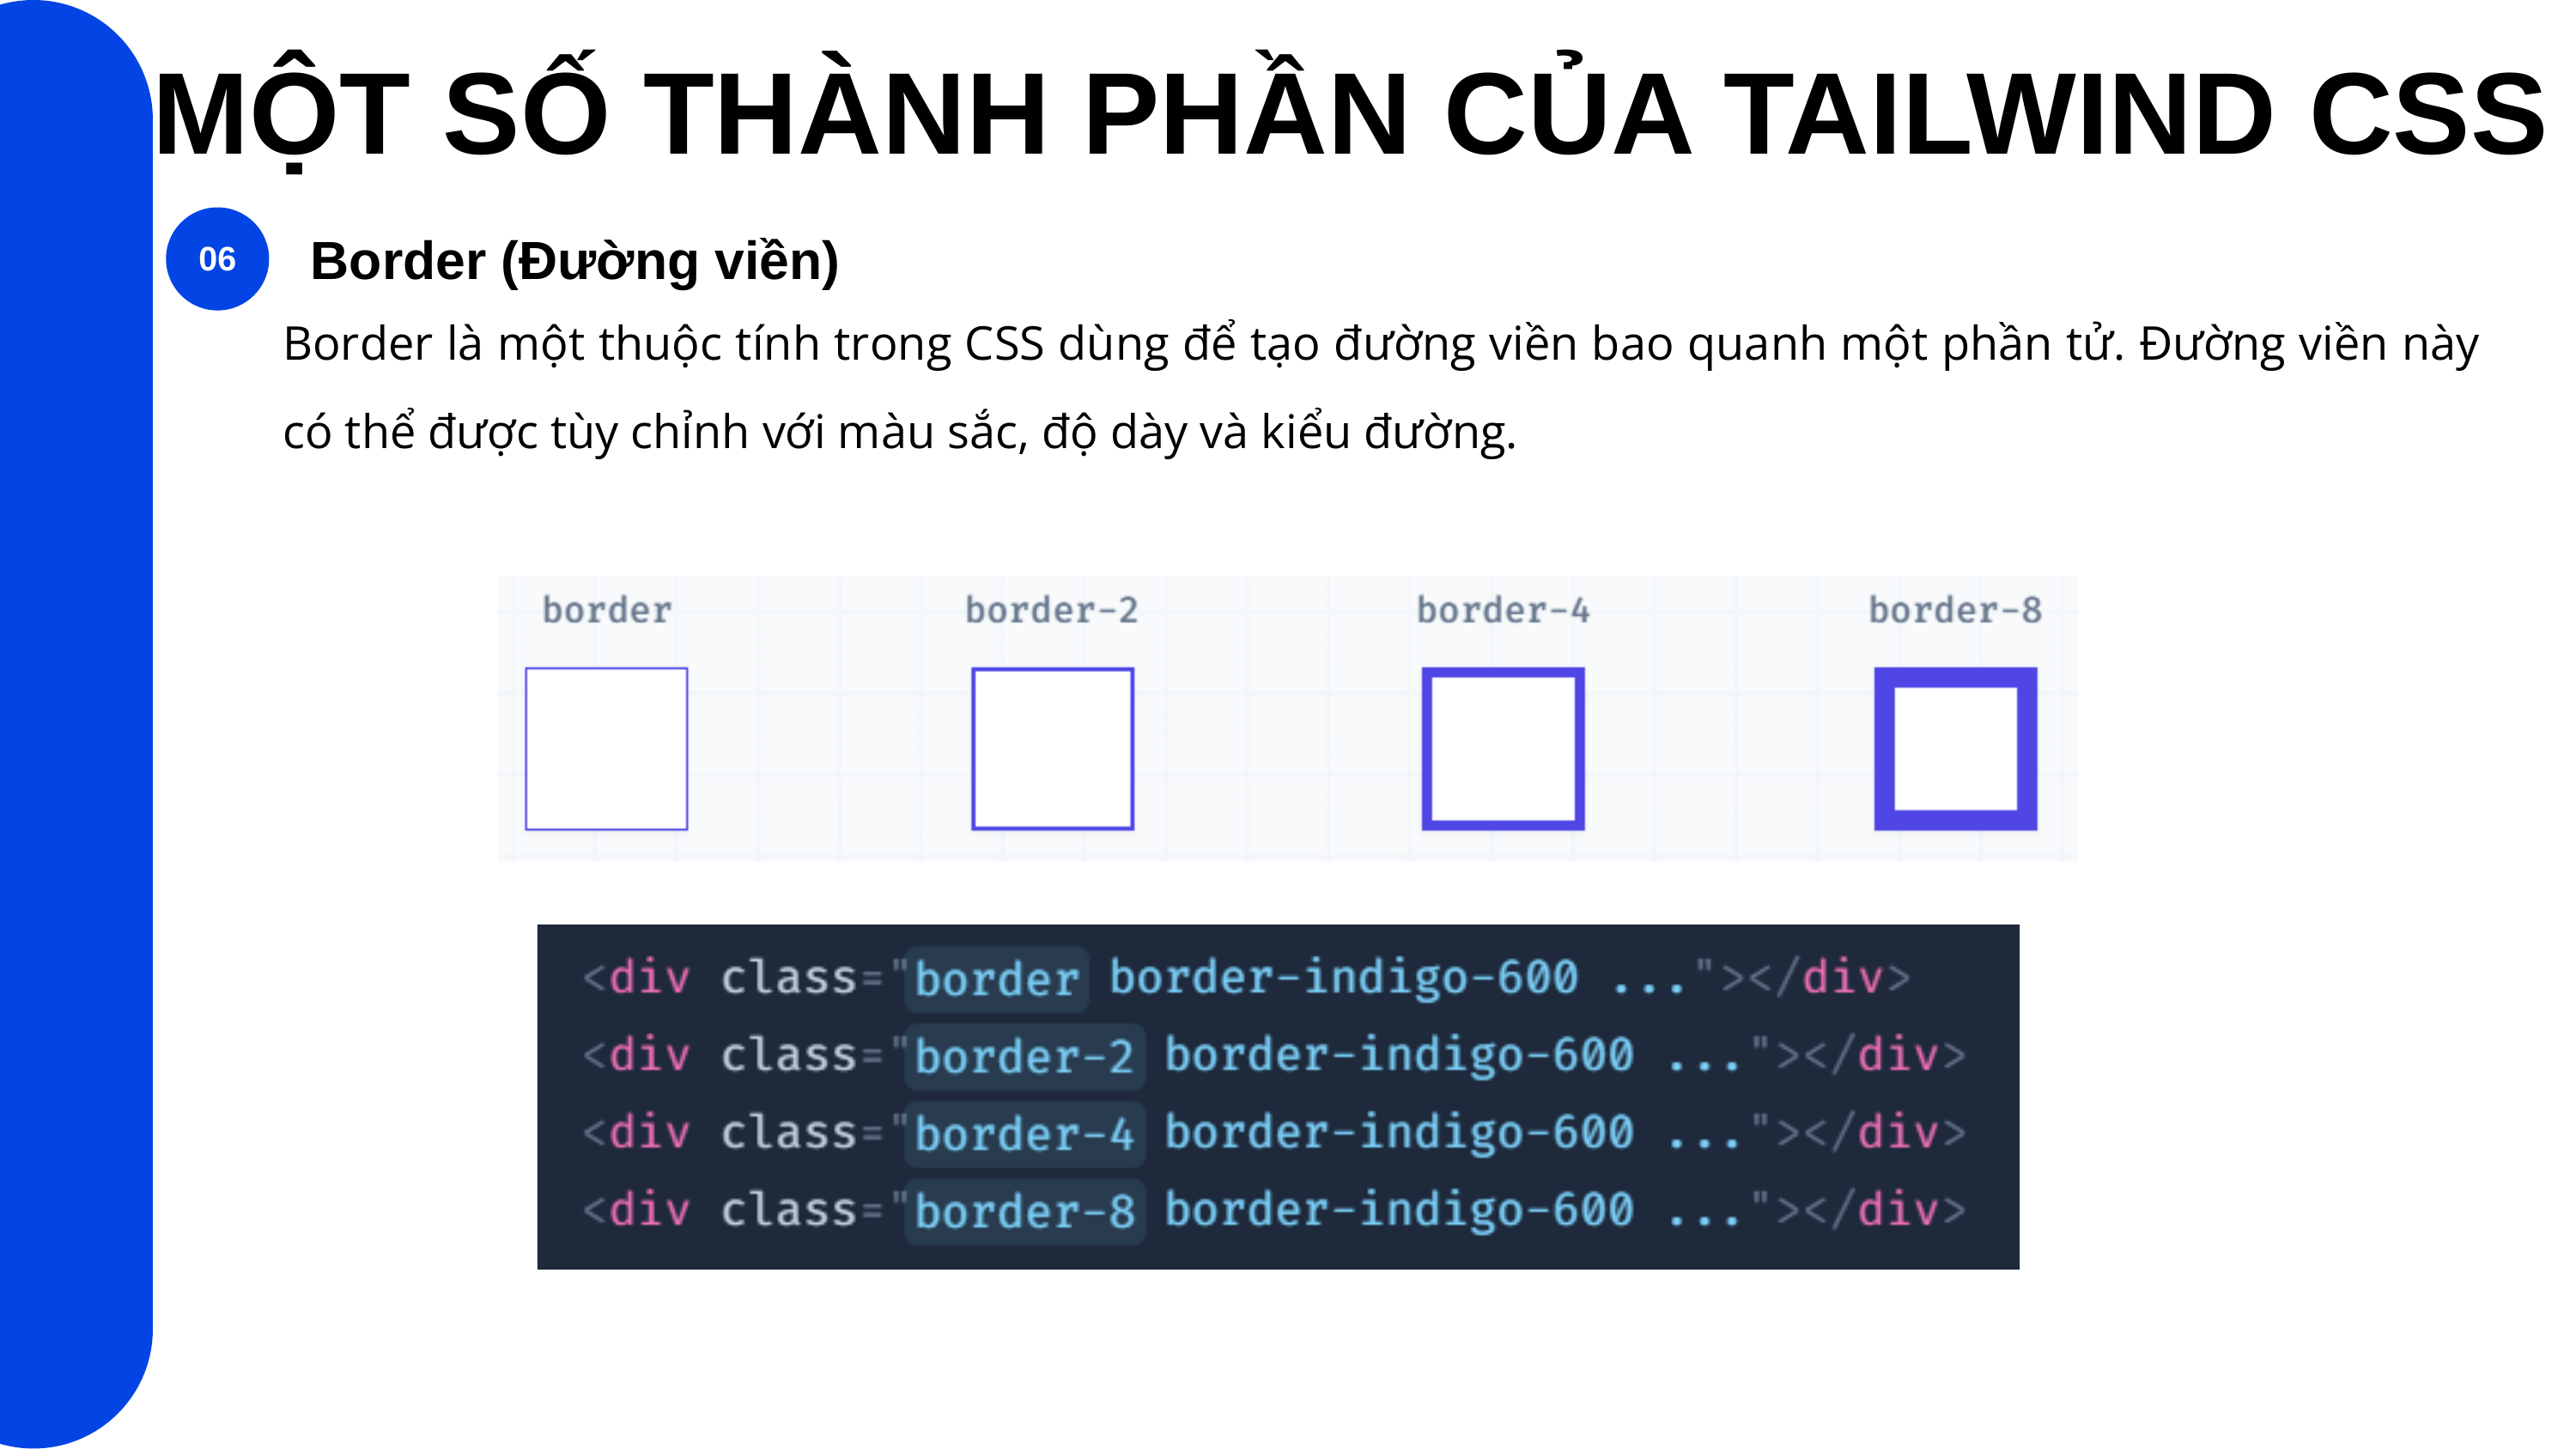

MỘT SỐ THÀNH PHẦN CỦA TAILWIND CSS
OVERVIEW

06
 Border (Đường viền)

Border là một thuộc tính trong CSS dùng để tạo đường viền bao quanh một phần tử. Đường viền này có thể được tùy chỉnh với màu sắc, độ dày và kiểu đường.